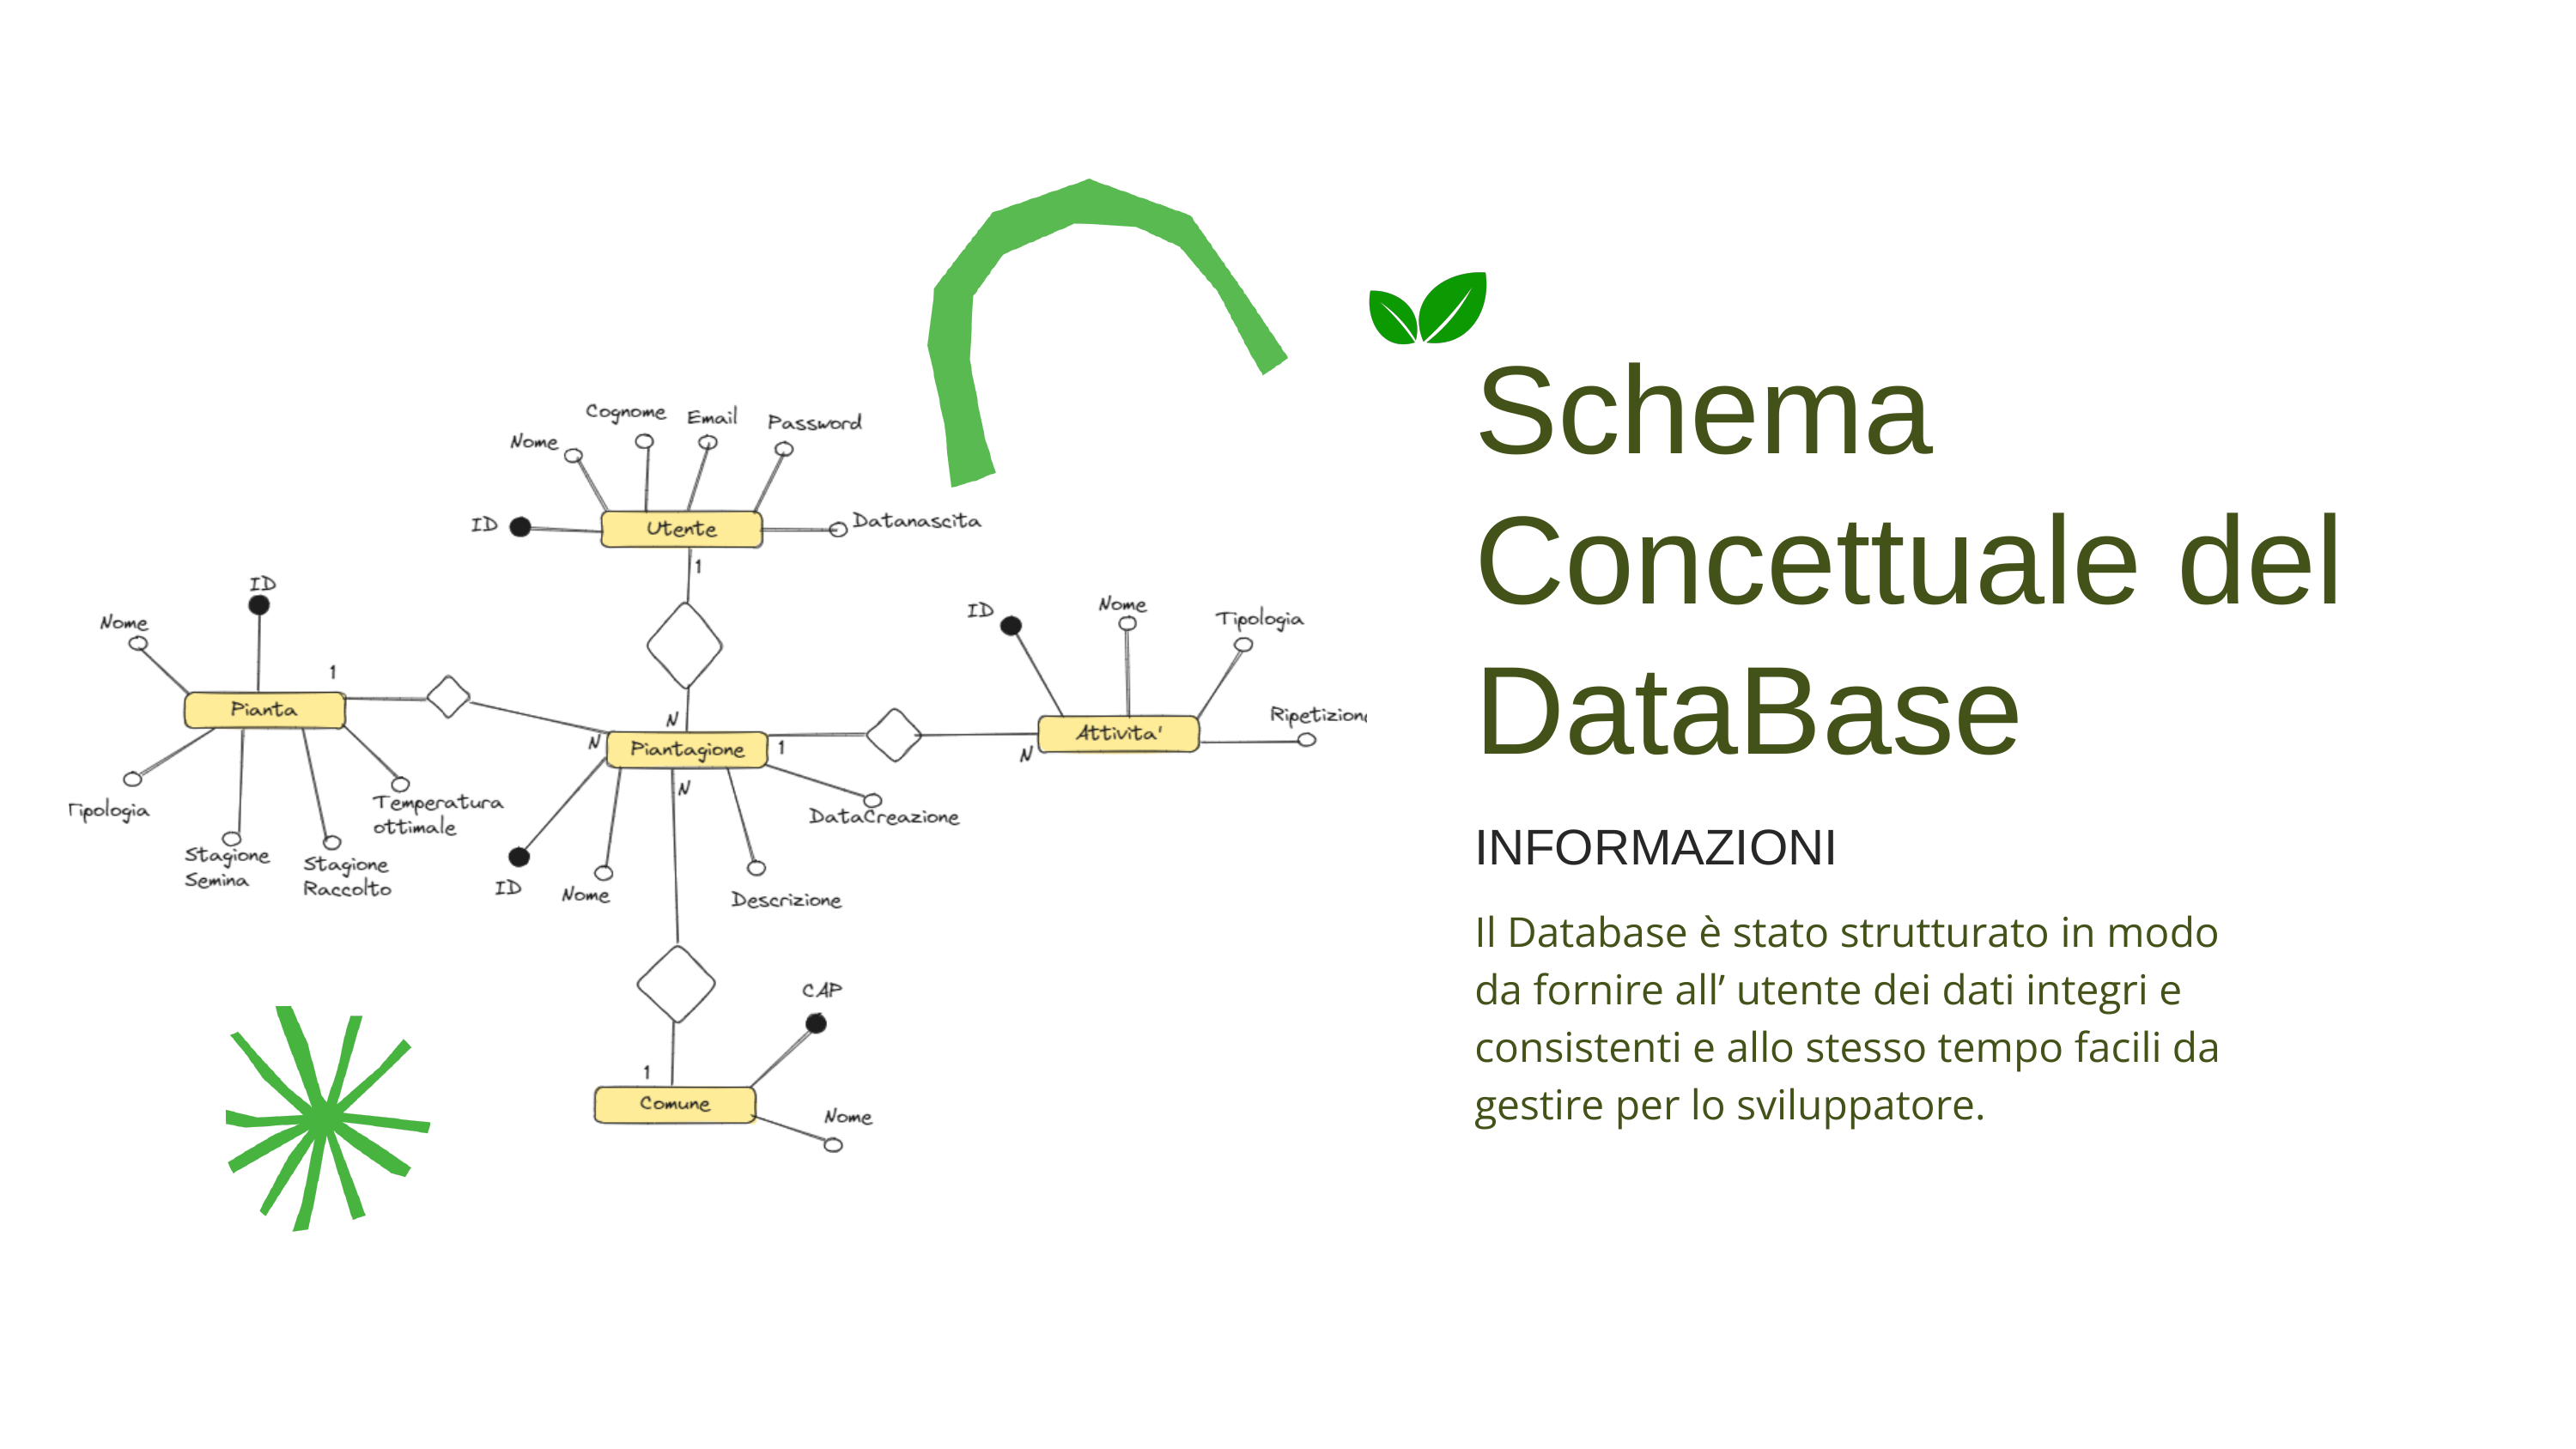

Schema Concettuale del DataBase
INFORMAZIONI
Il Database è stato strutturato in modo da fornire all’ utente dei dati integri e consistenti e allo stesso tempo facili da gestire per lo sviluppatore.